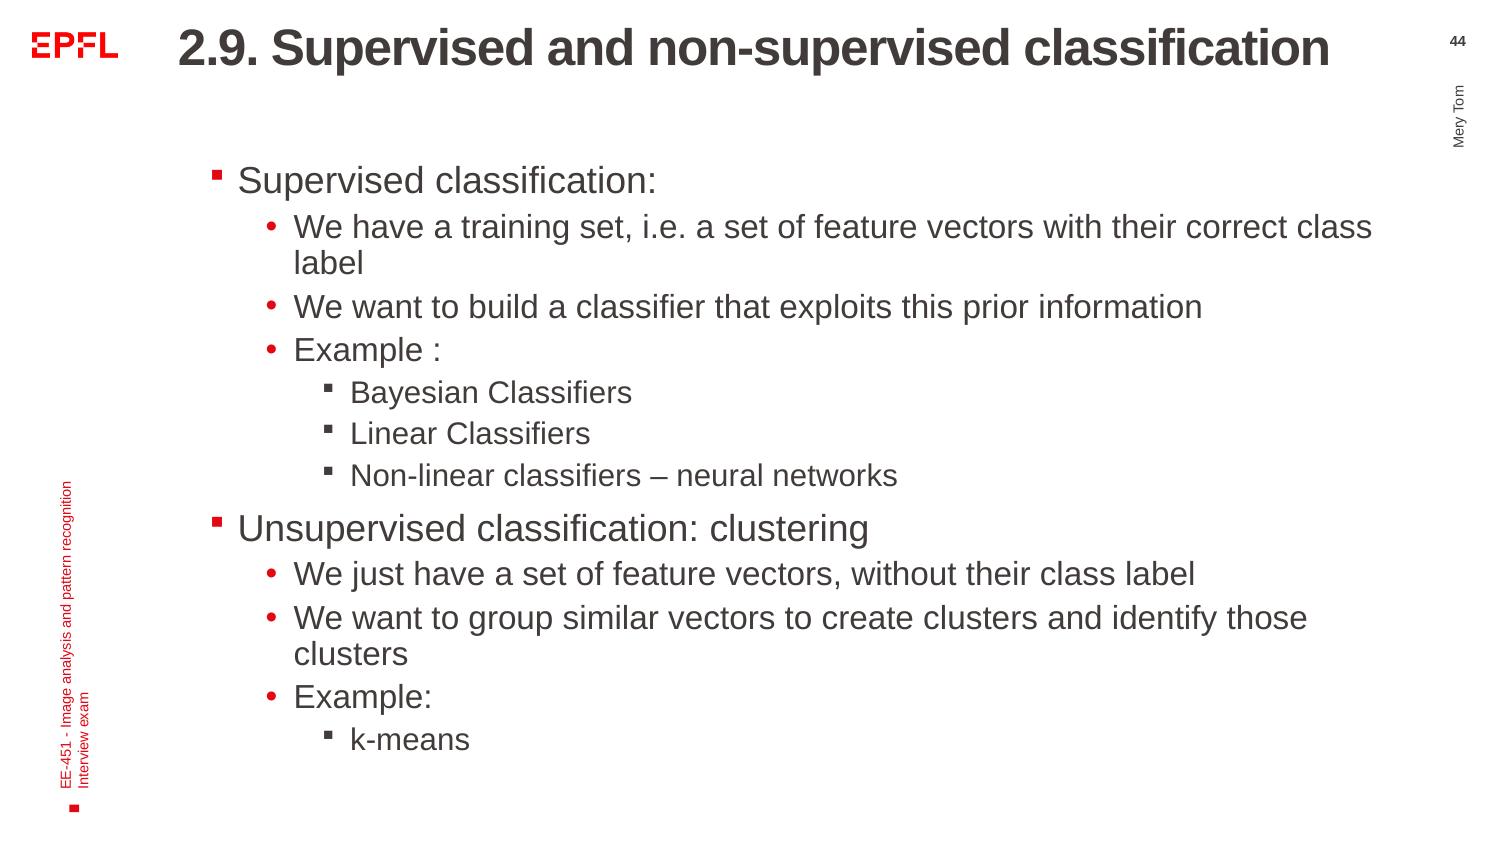

# 2.9. Supervised and non-supervised classification
44
Supervised classification:
We have a training set, i.e. a set of feature vectors with their correct class label
We want to build a classifier that exploits this prior information
Example :
Bayesian Classifiers
Linear Classifiers
Non-linear classifiers – neural networks
Unsupervised classification: clustering
We just have a set of feature vectors, without their class label
We want to group similar vectors to create clusters and identify those clusters
Example:
k-means
Mery Tom
EE-451 - Image analysis and pattern recognition
Interview exam